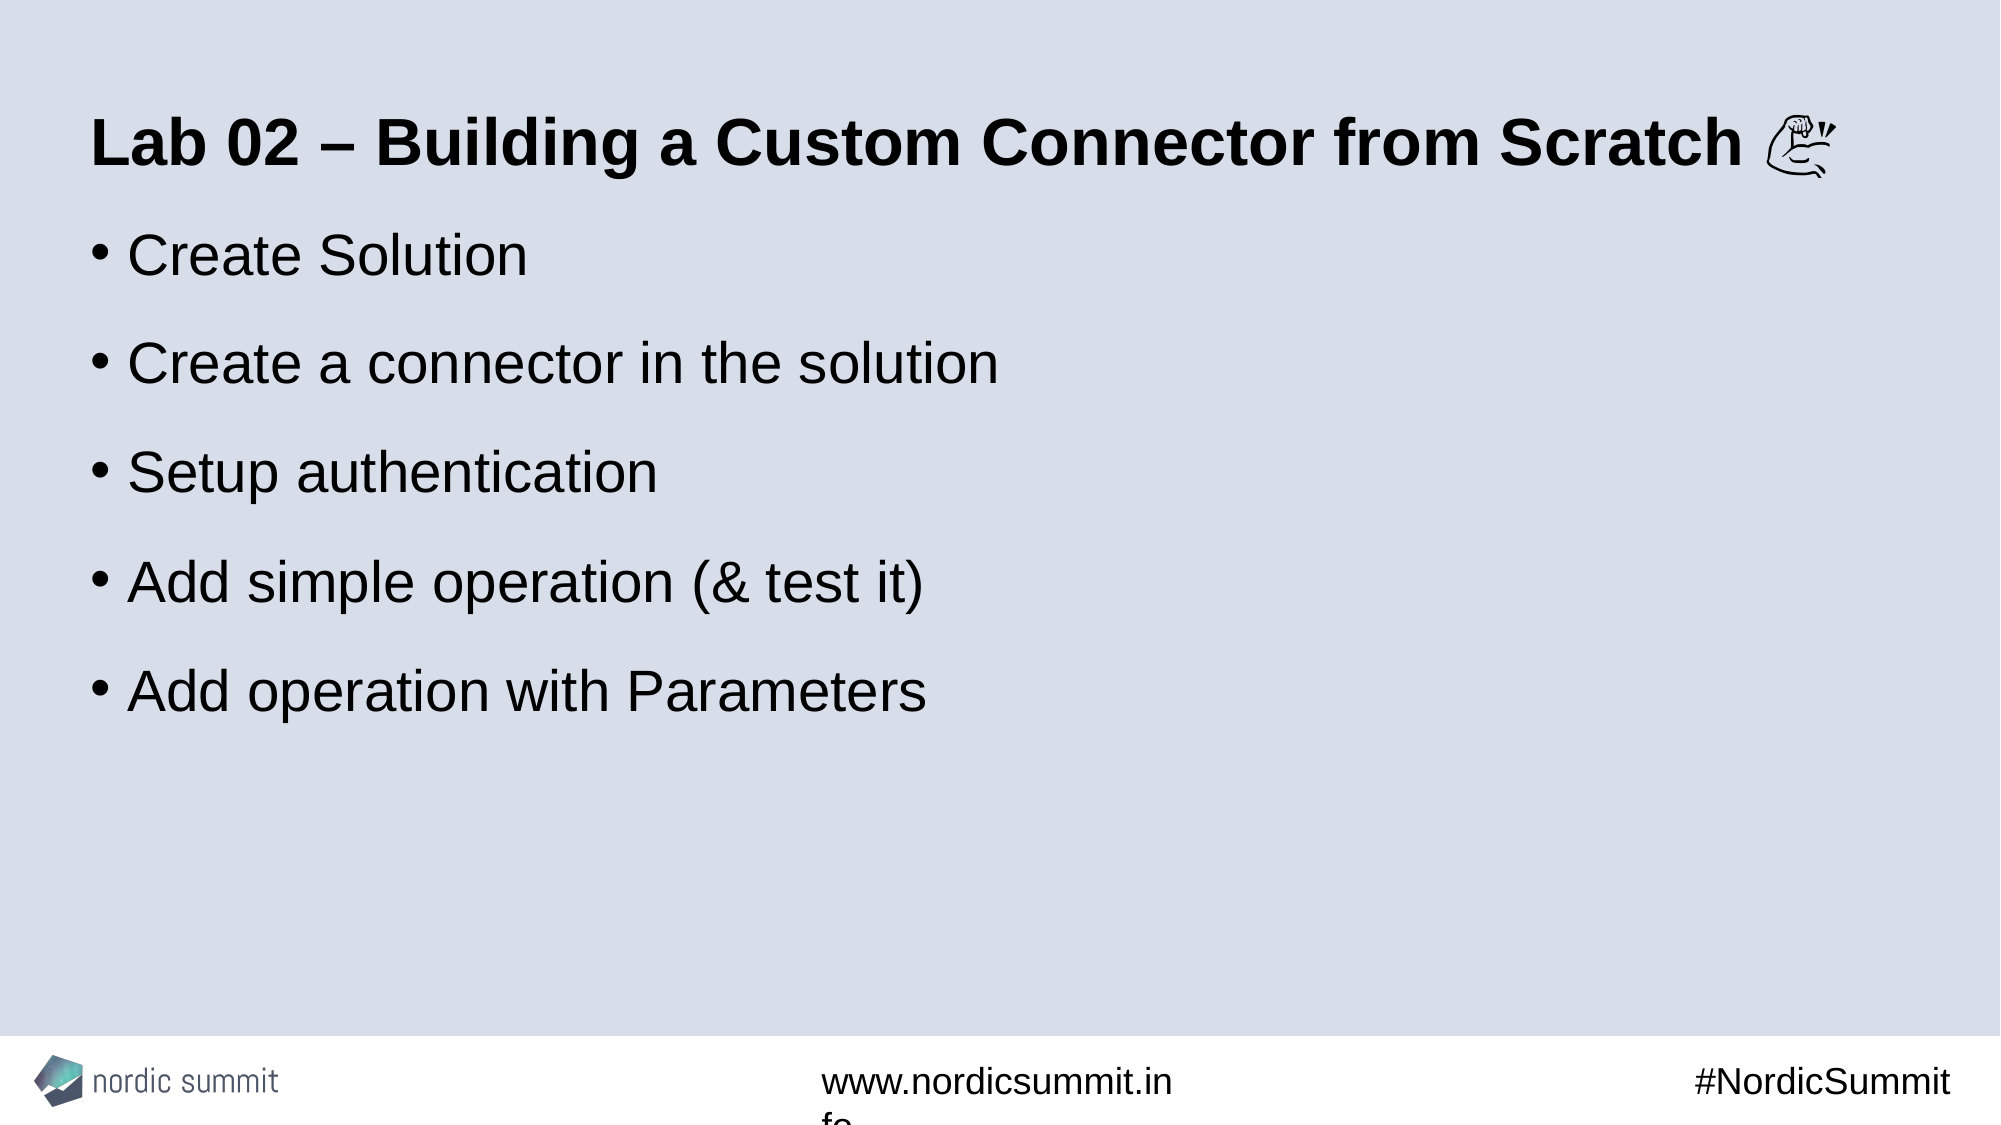

# Lab 02 – Building a Custom Connector from Scratch 💪
Create Solution
Create a connector in the solution
Setup authentication
Add simple operation (& test it)
Add operation with Parameters